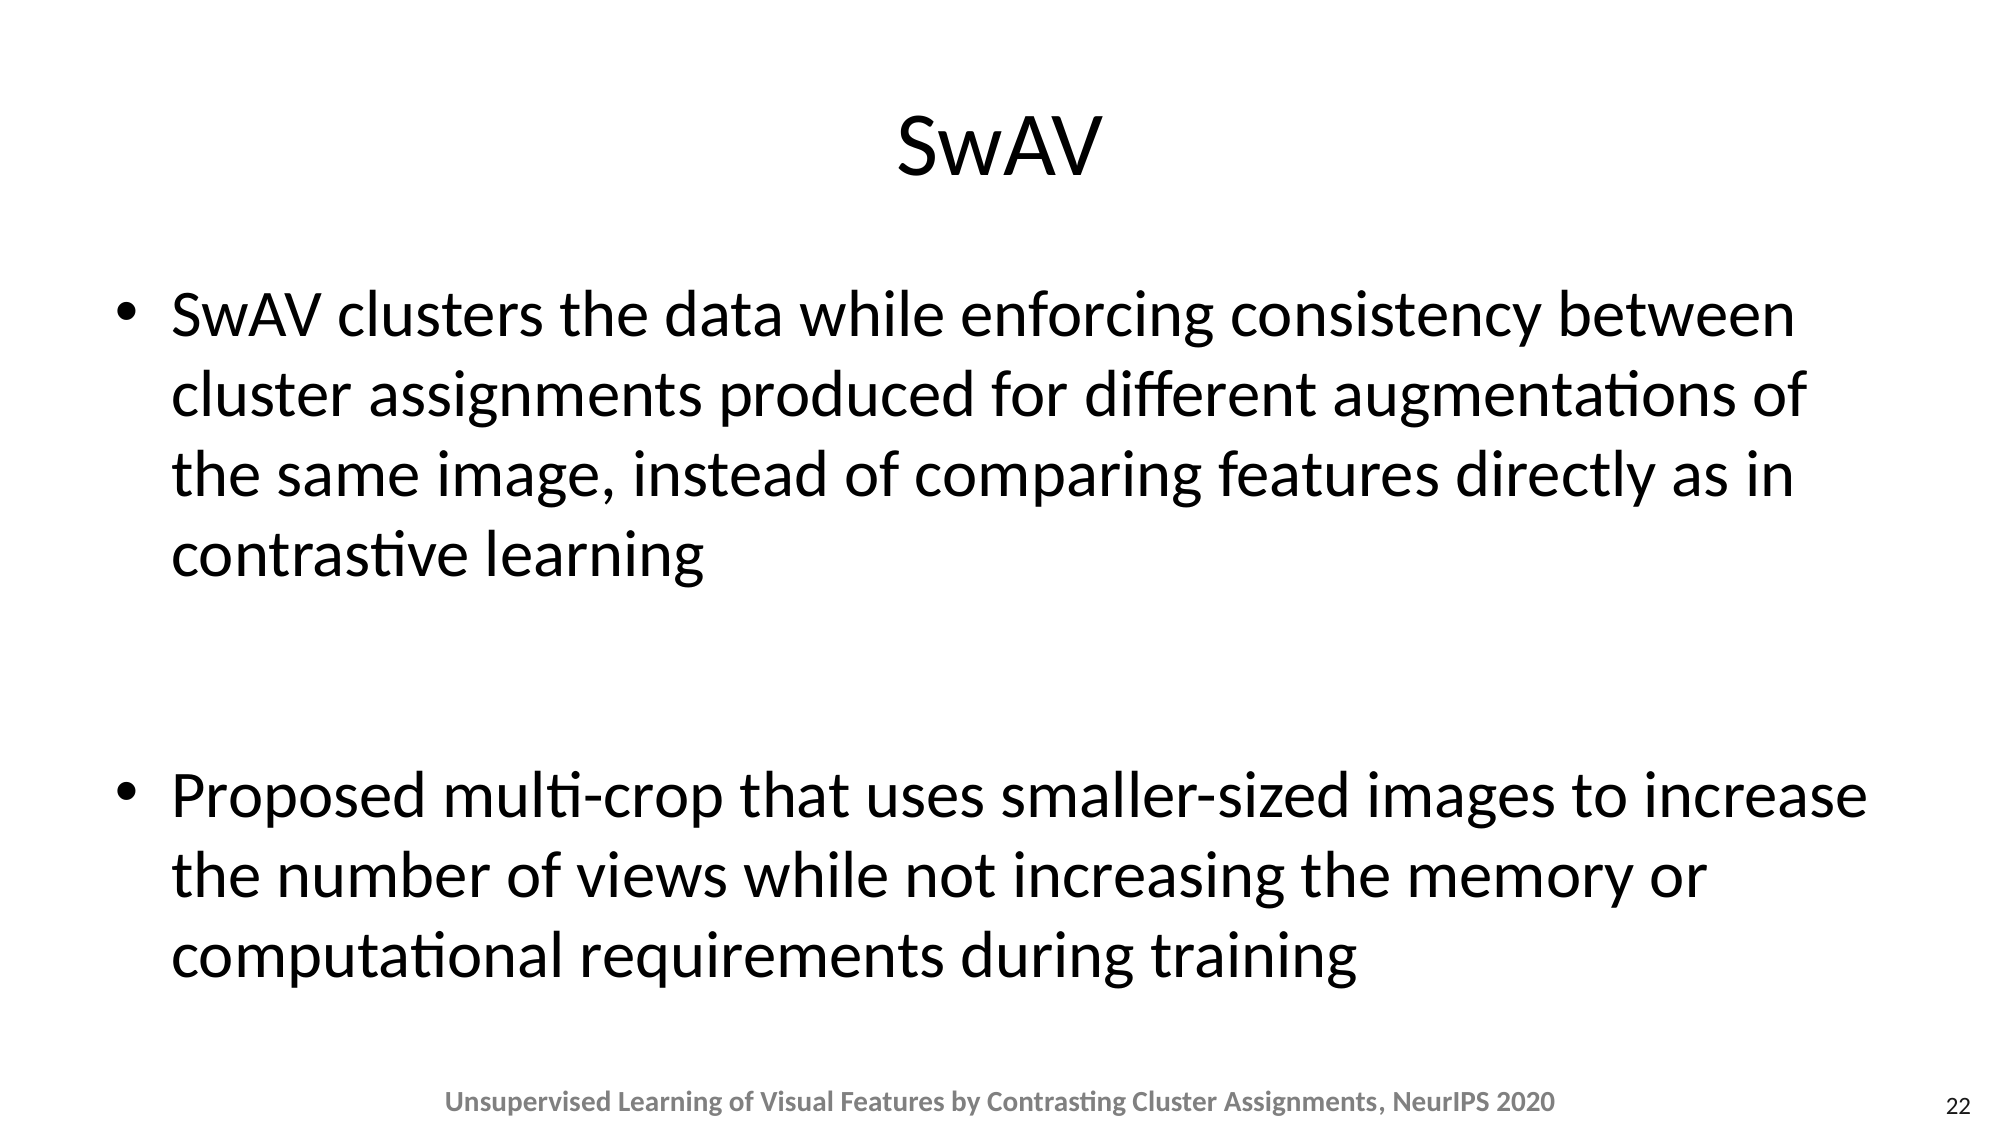

# SwAV
SwAV clusters the data while enforcing consistency between cluster assignments produced for different augmentations of the same image, instead of comparing features directly as in contrastive learning

Proposed multi-crop that uses smaller-sized images to increase the number of views while not increasing the memory or computational requirements during training
Unsupervised Learning of Visual Features by Contrasting Cluster Assignments, NeurIPS 2020
22